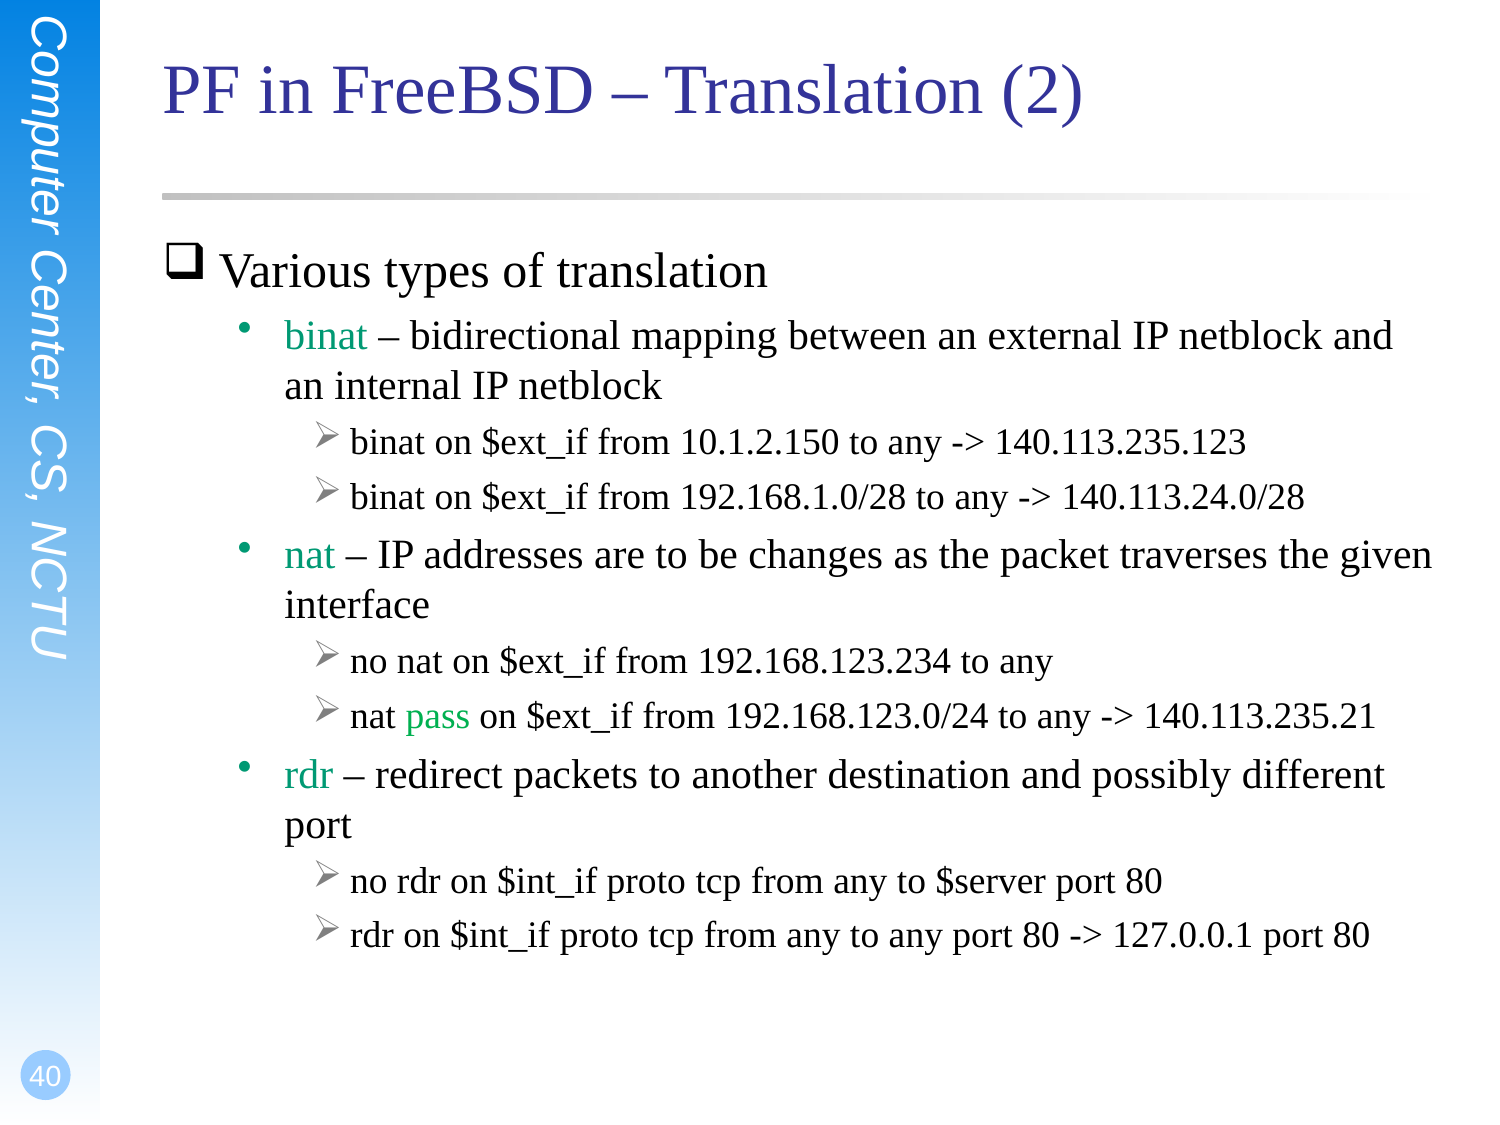

# PF in FreeBSD – Translation (2)
Various types of translation
binat – bidirectional mapping between an external IP netblock and an internal IP netblock
binat on $ext_if from 10.1.2.150 to any -> 140.113.235.123
binat on $ext_if from 192.168.1.0/28 to any -> 140.113.24.0/28
nat – IP addresses are to be changes as the packet traverses the given interface
no nat on $ext_if from 192.168.123.234 to any
nat pass on $ext_if from 192.168.123.0/24 to any -> 140.113.235.21
rdr – redirect packets to another destination and possibly different port
no rdr on $int_if proto tcp from any to $server port 80
rdr on $int_if proto tcp from any to any port 80 -> 127.0.0.1 port 80